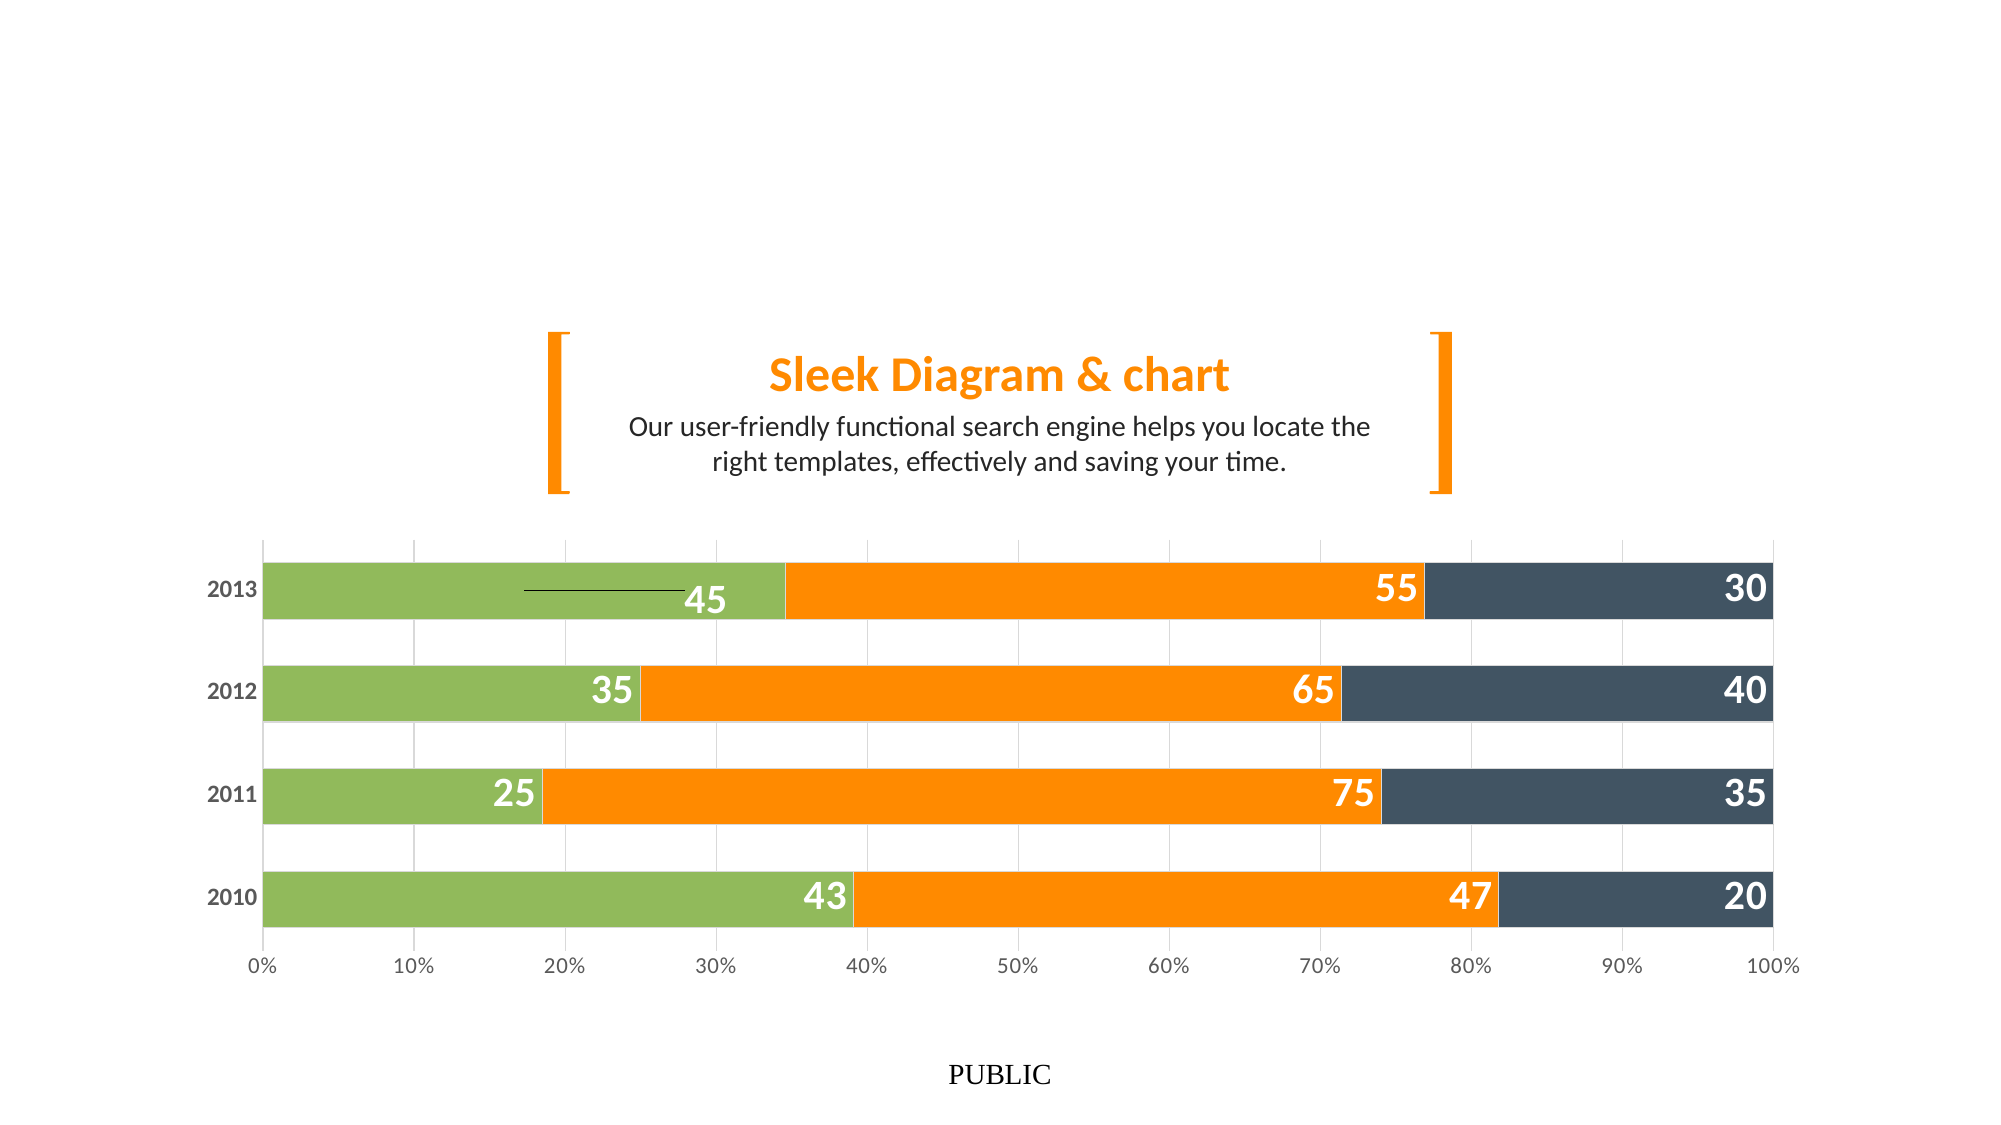

Slide main title

Sleek Diagram & chart
Our user-friendly functional search engine helps you locate the right templates, effectively and saving your time.

### Chart

| Category | Value  1 | Value  2 | Value 3 |
|---|---|---|---|
| 2010 | 43.0 | 47.0 | 20.0 |
| 2011 | 25.0 | 75.0 | 35.0 |
| 2012 | 35.0 | 65.0 | 40.0 |
| 2013 | 45.0 | 55.0 | 30.0 |
PUBLIC